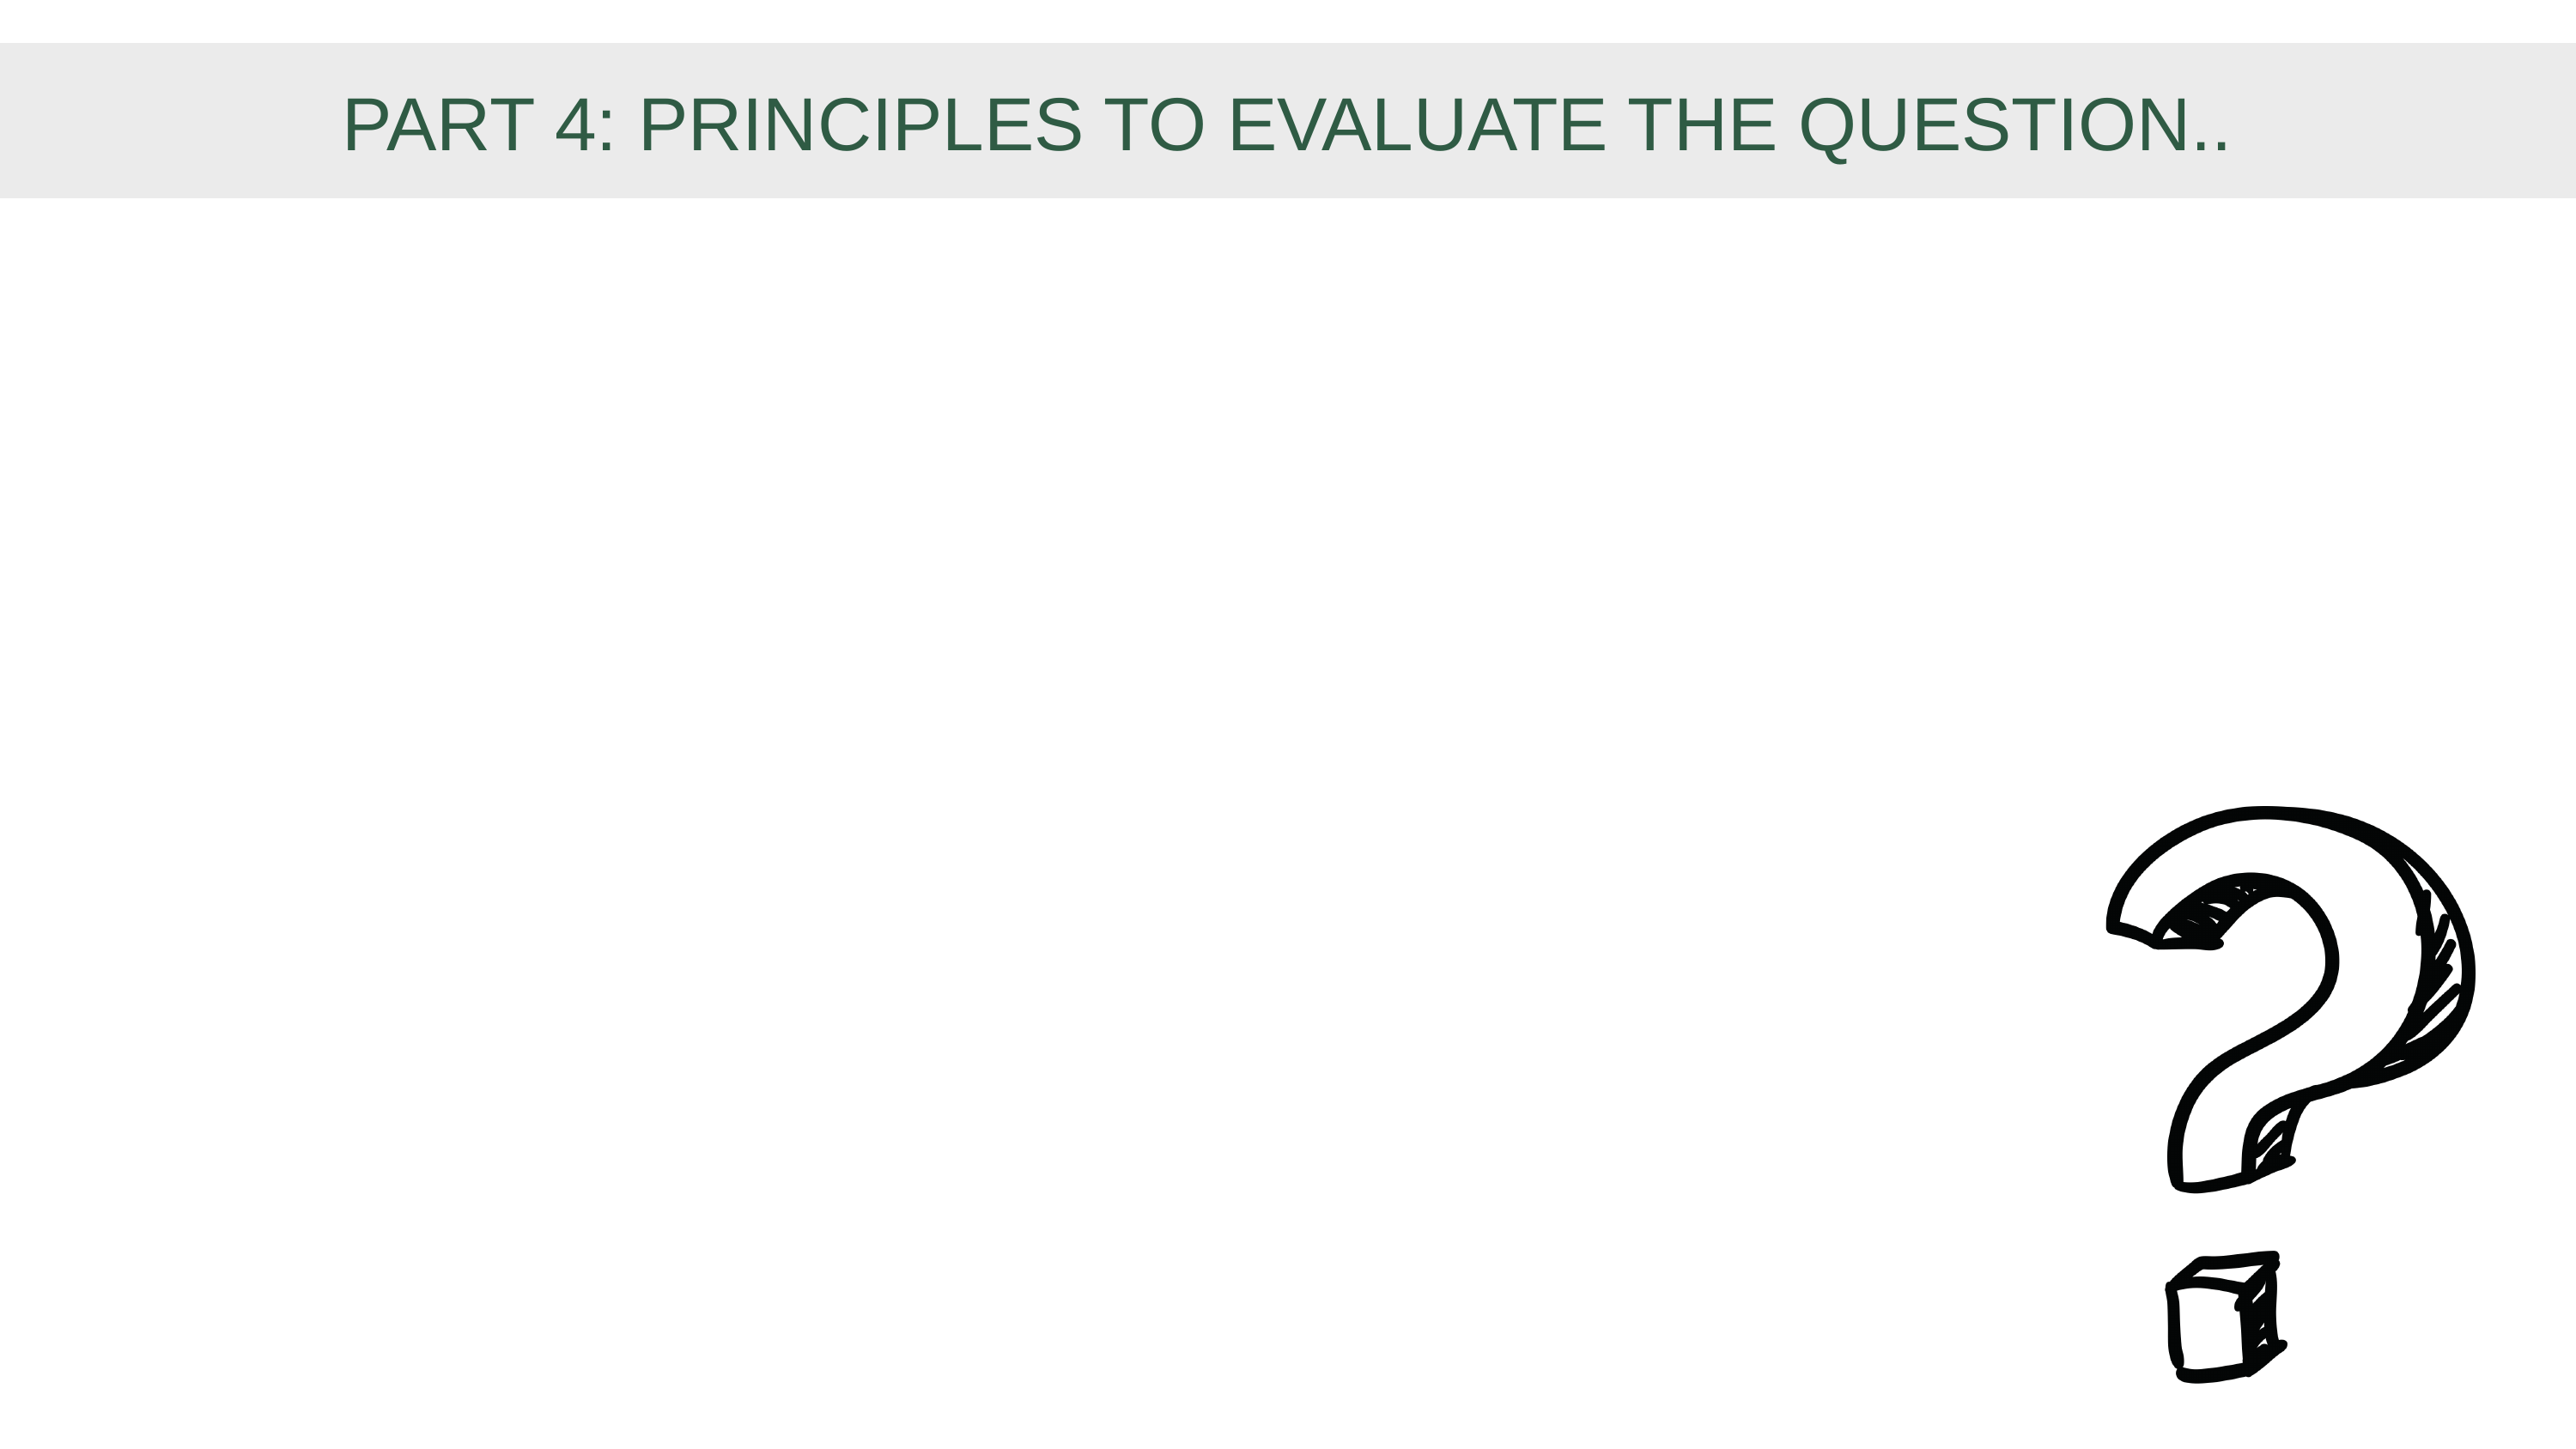

PART 4: PRINCIPLES TO EVALUATE THE QUESTION..